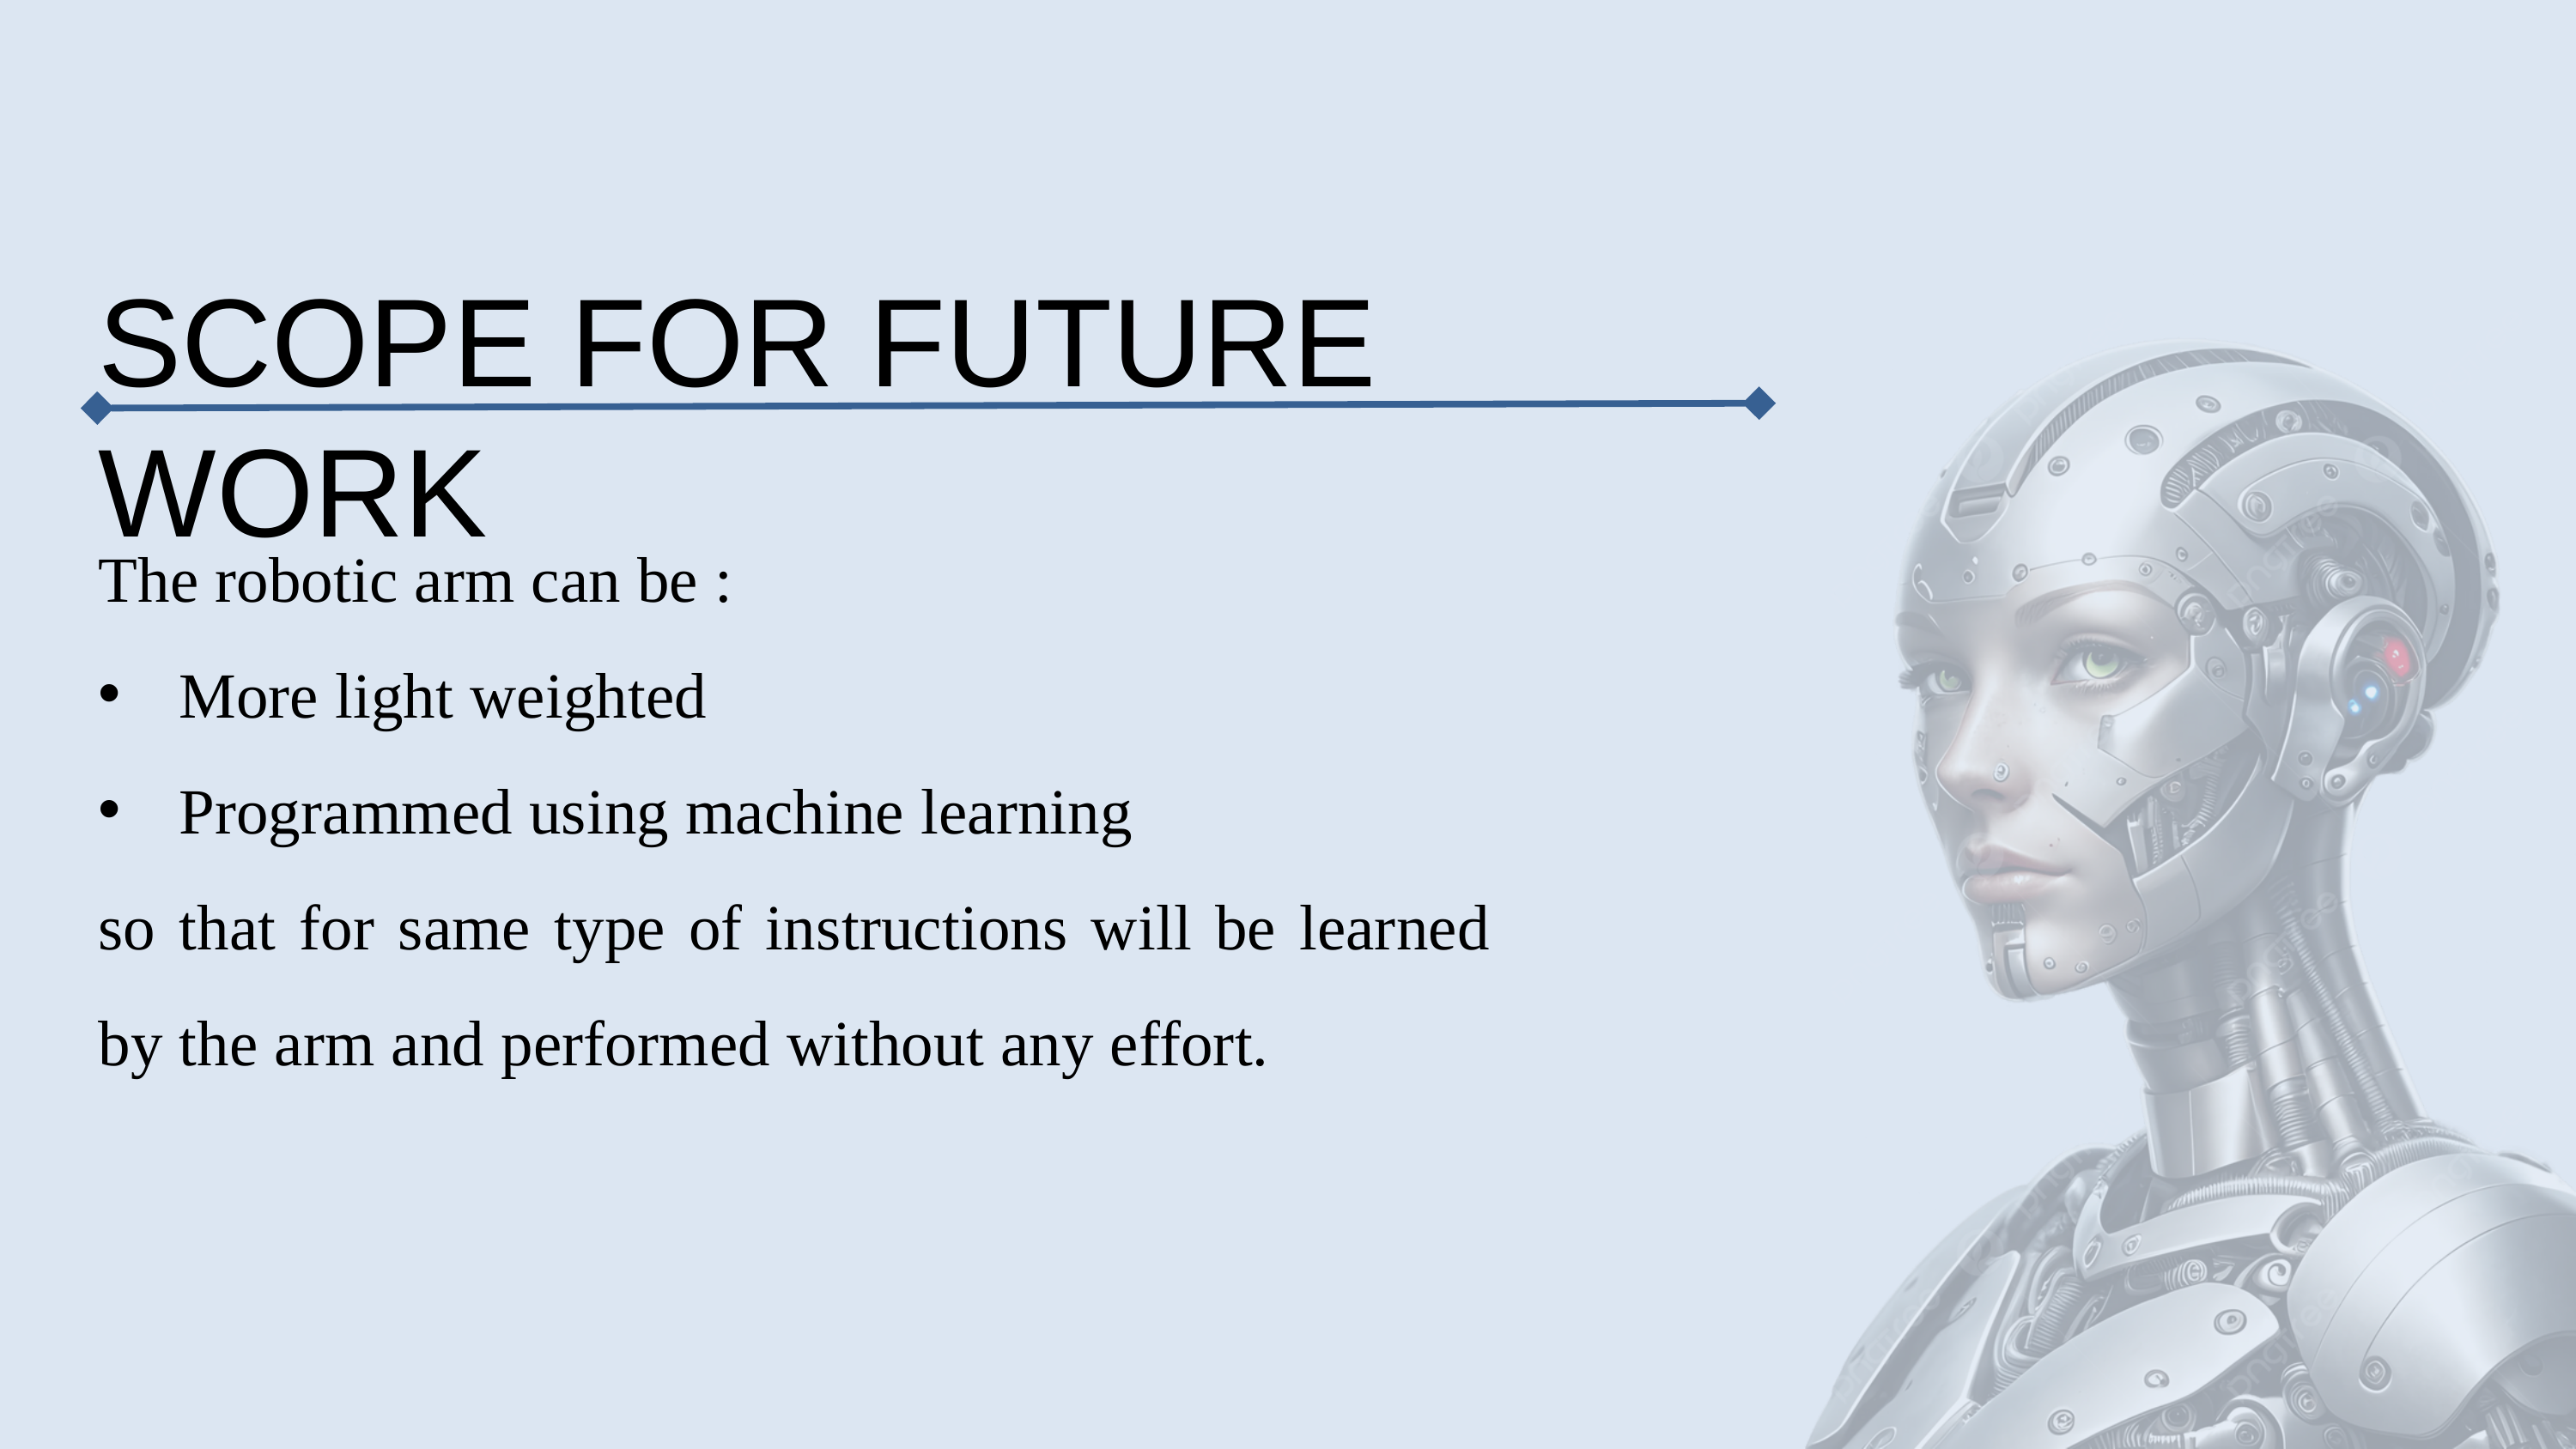

SCOPE FOR FUTURE WORK

The robotic arm can be :
More light weighted
Programmed using machine learning
so that for same type of instructions will be learned by the arm and performed without any effort.